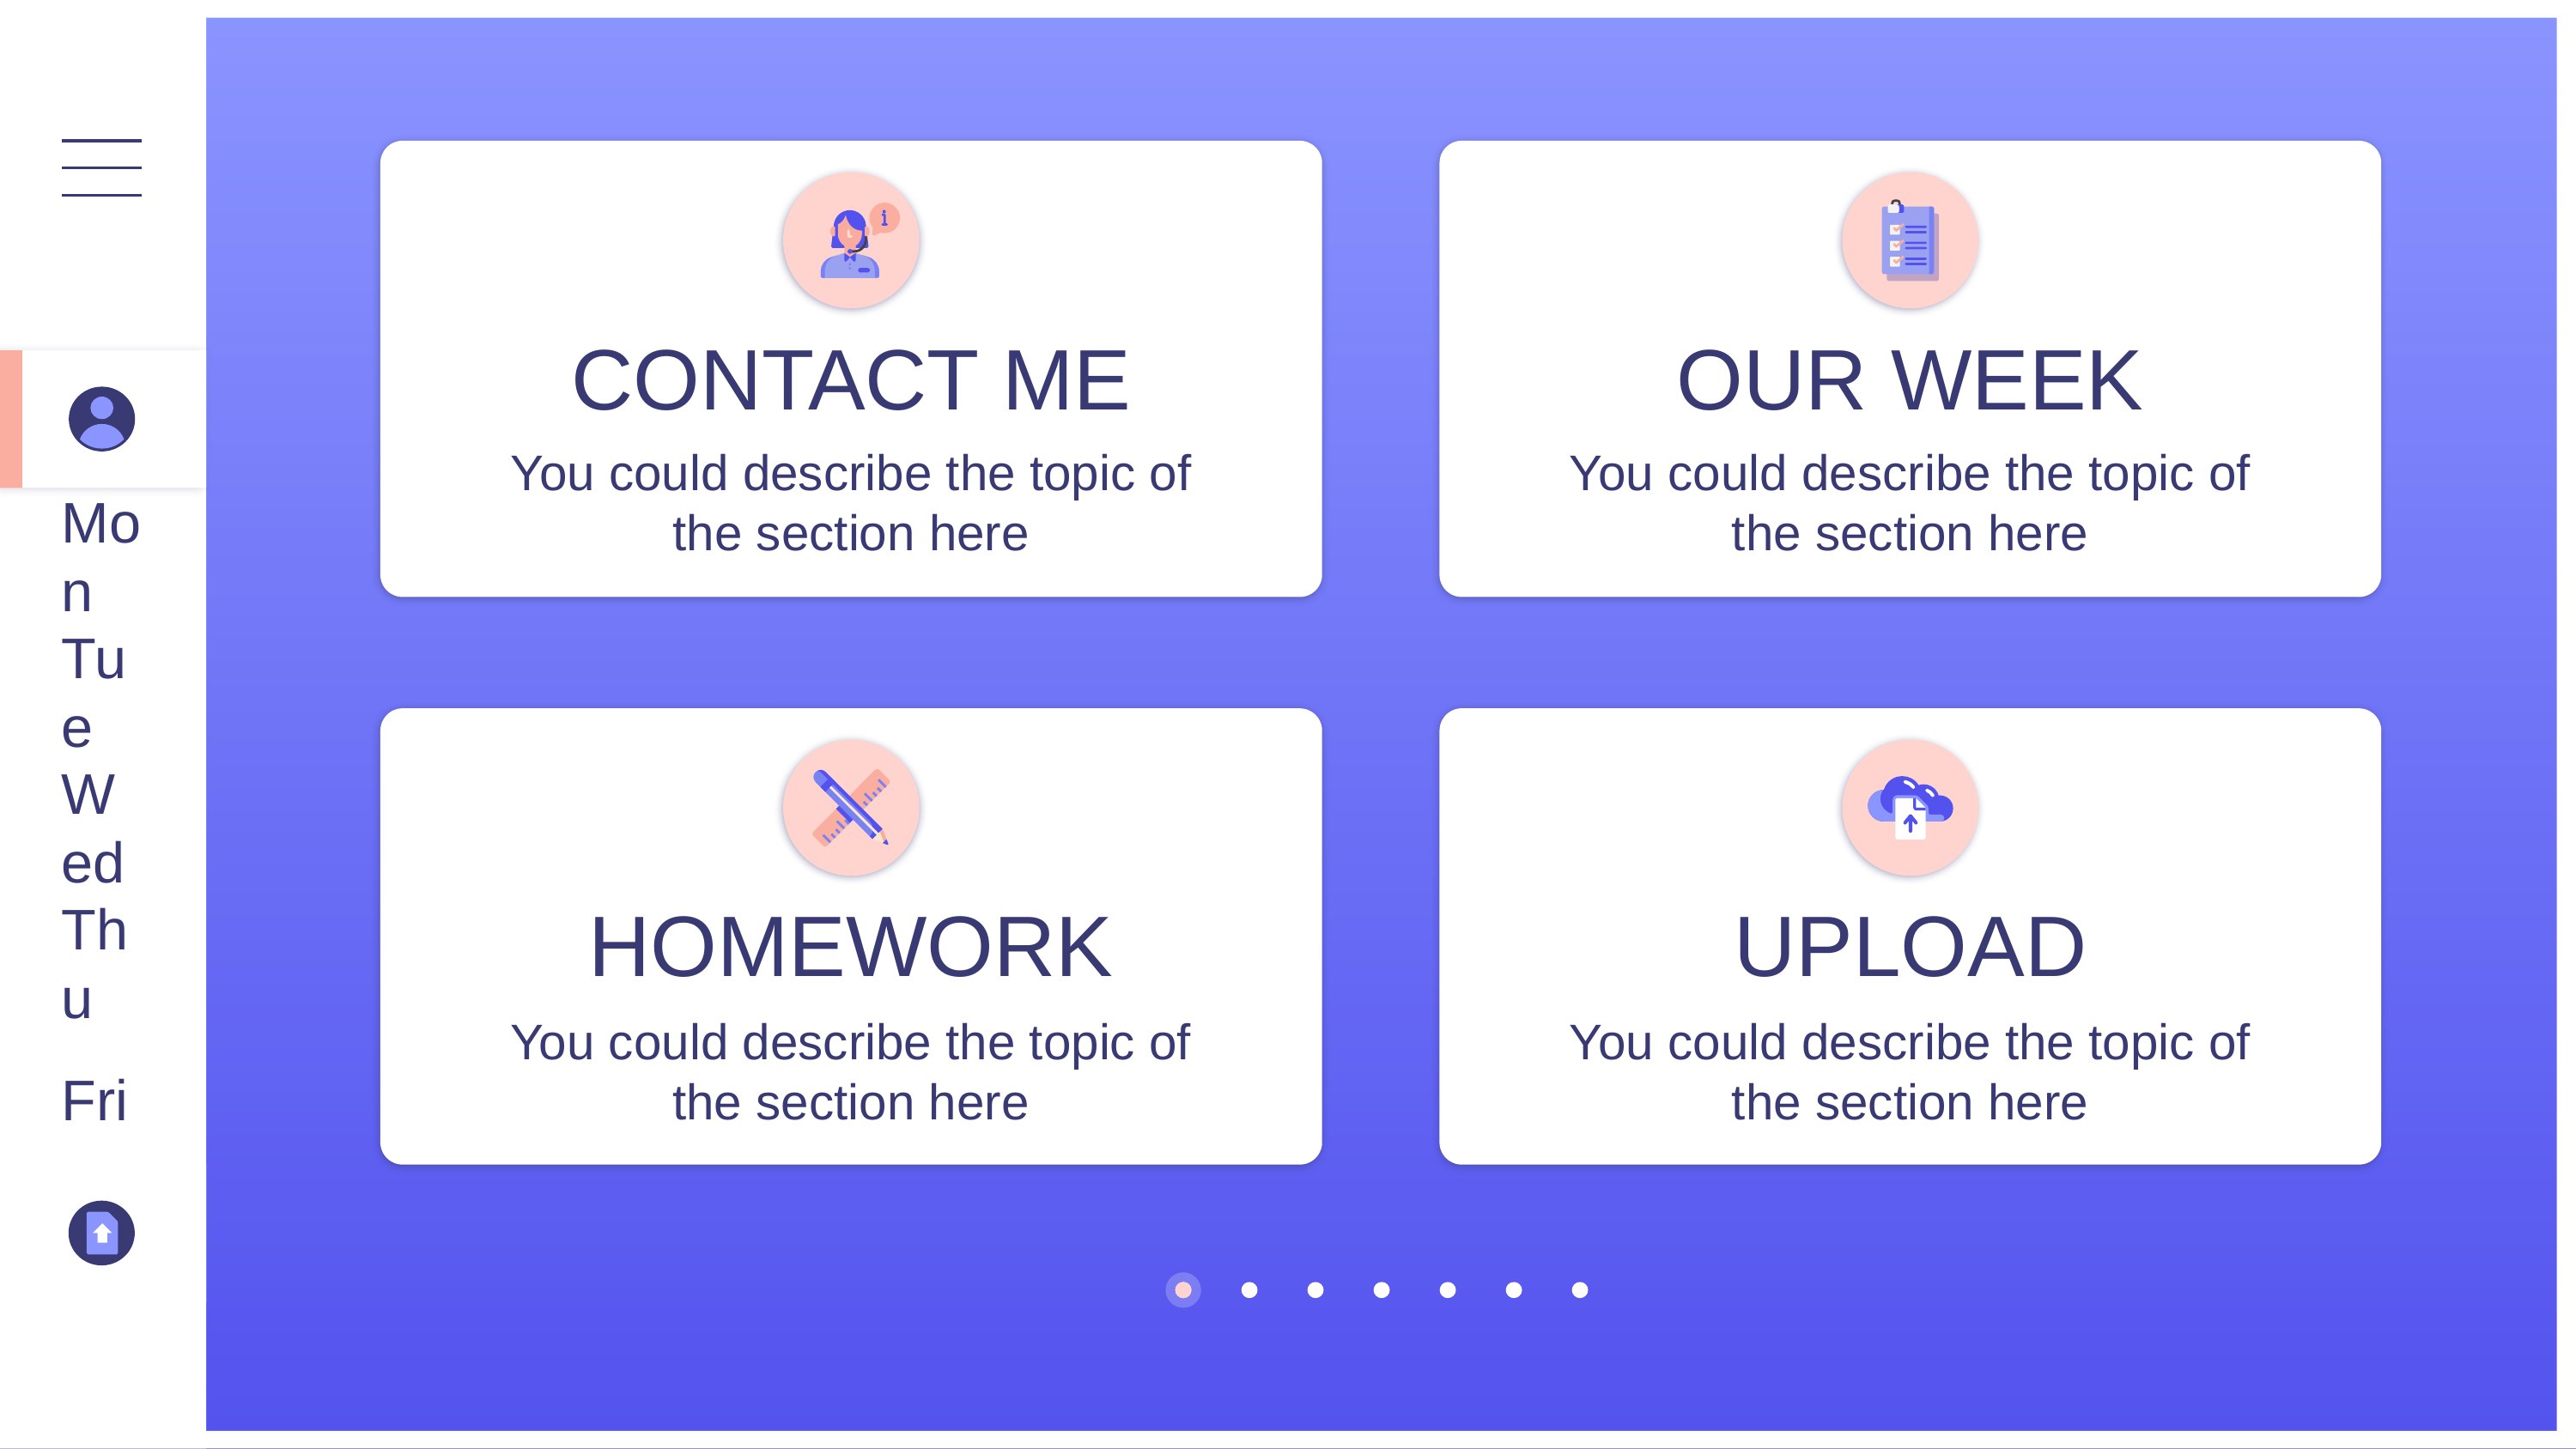

# CONTACT ME
OUR WEEK

You could describe the topic of the section here
You could describe the topic of the section here

Mon

Tue

Wed
HOMEWORK
UPLOAD

Thu
You could describe the topic of the section here
You could describe the topic of the section here

Fri